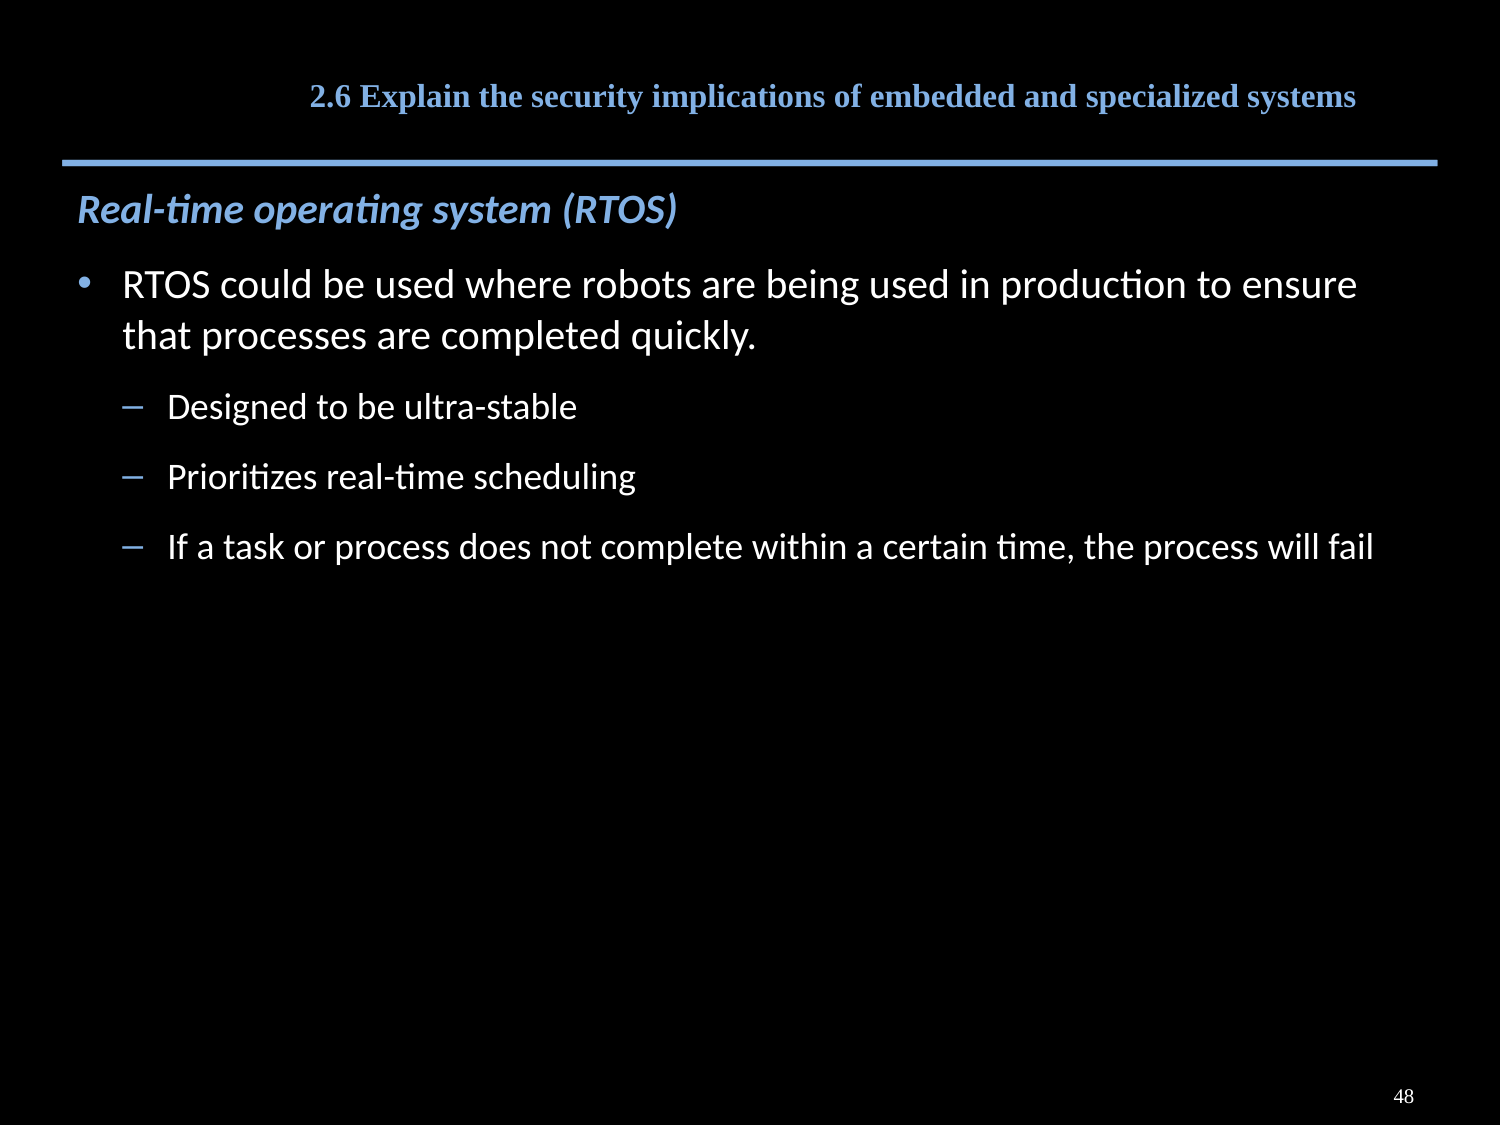

# 2.6 Explain the security implications of embedded and specialized systems
Real-time operating system (RTOS)
RTOS could be used where robots are being used in production to ensure that processes are completed quickly.
Designed to be ultra-stable
Prioritizes real-time scheduling
If a task or process does not complete within a certain time, the process will fail

48